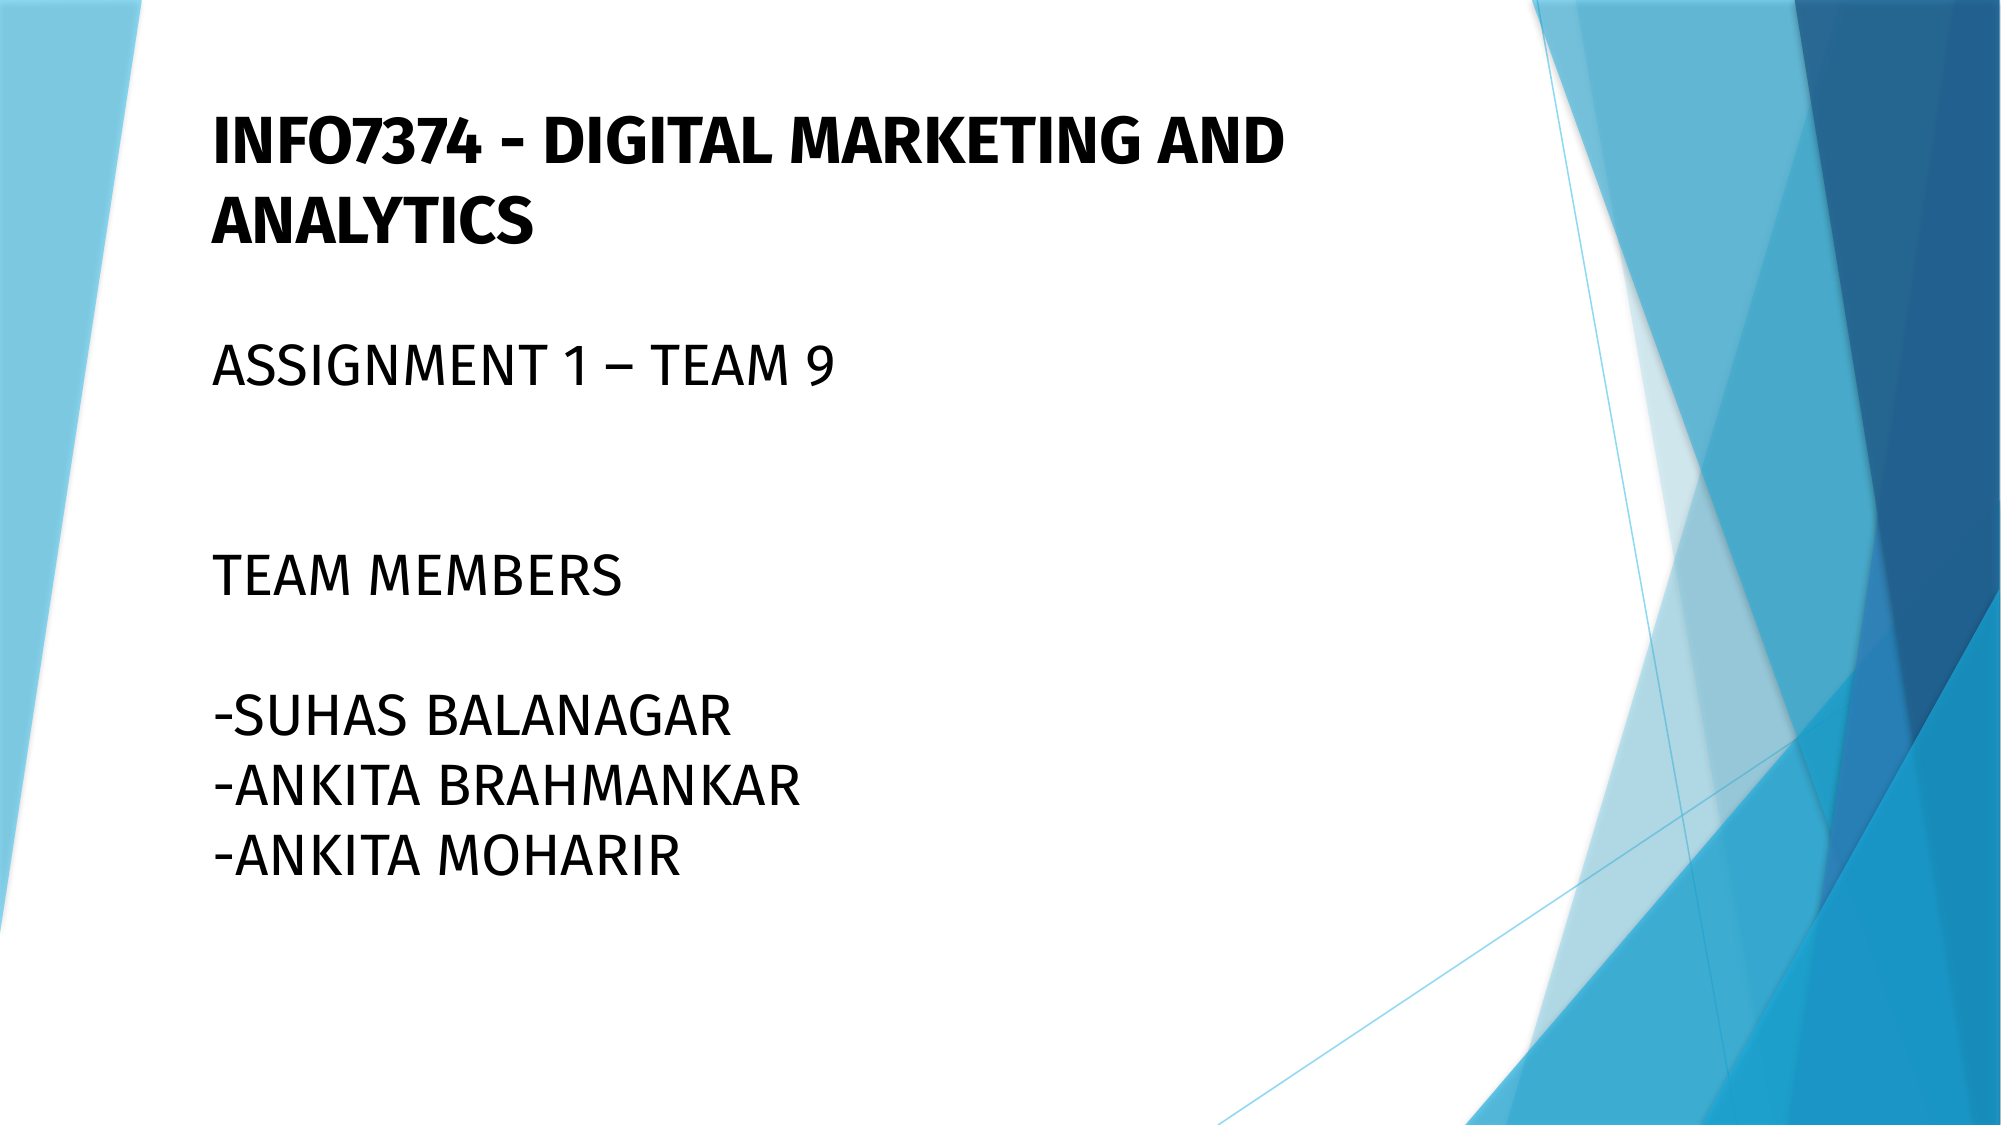

# INFO7374 - Digital Marketing and Analytics Assignment 1 – Team 9 Team Members -Suhas balanagar -Ankita brahmankar -Ankita moharir